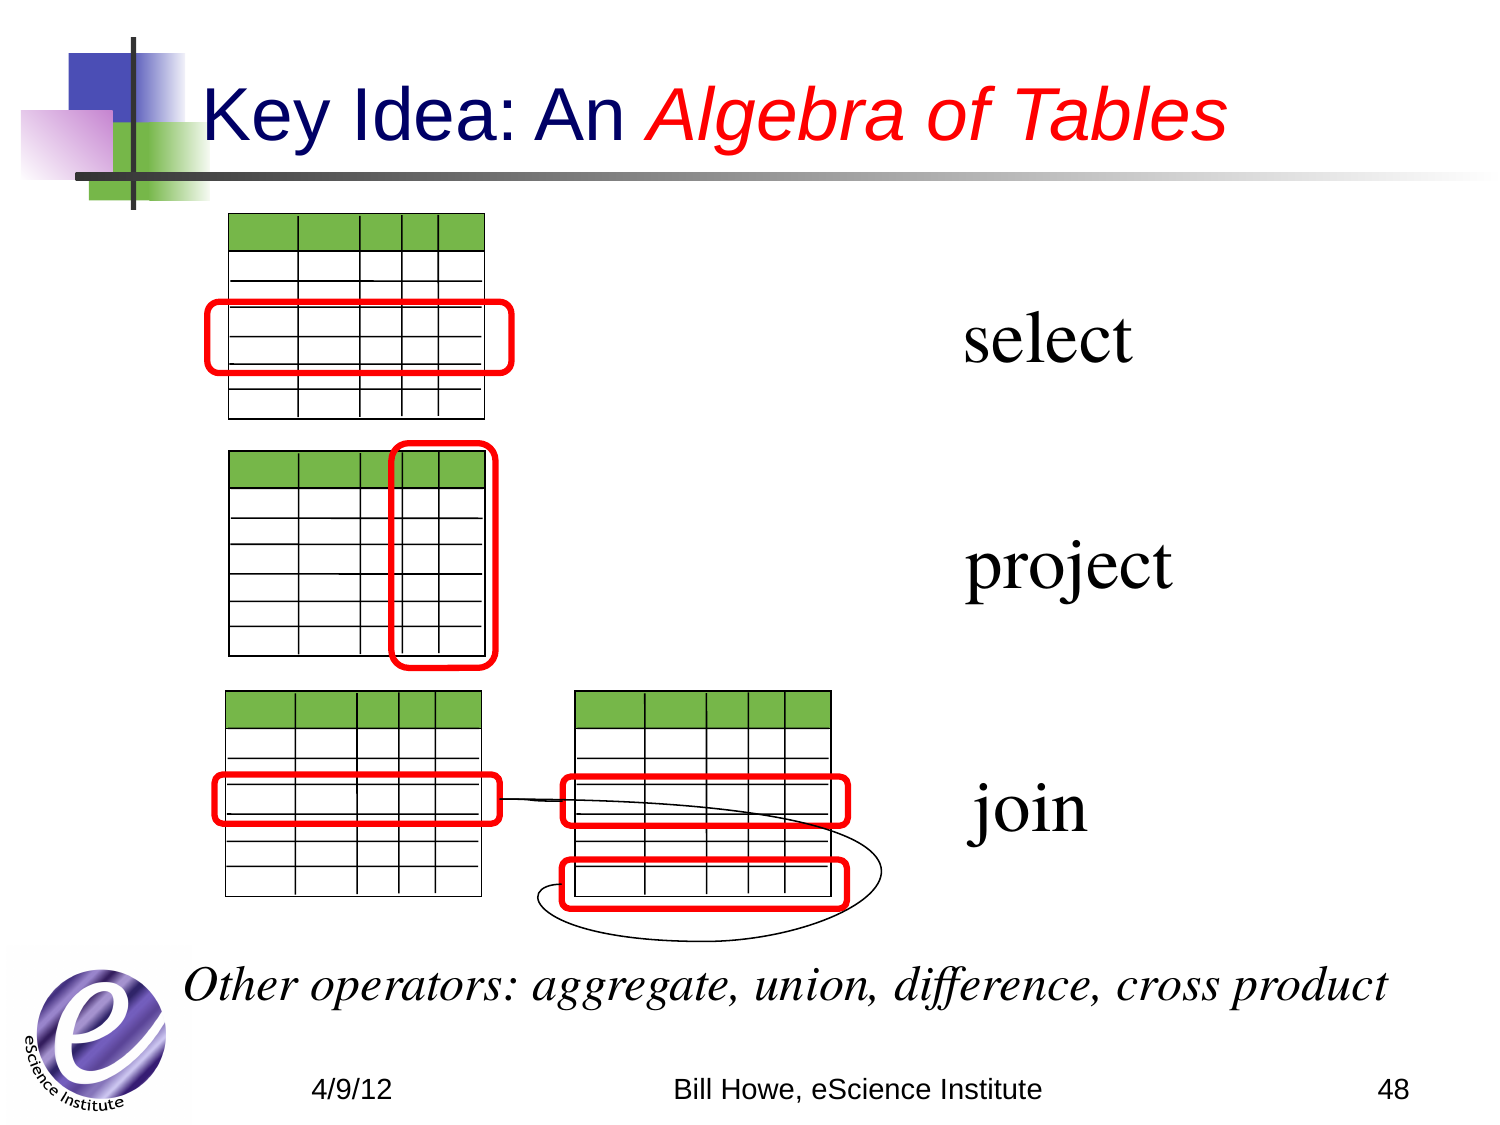

# Key Idea: An Algebra of Tables

select

project

join
join

Other operators: aggregate, union, difference, cross product
Bill Howe, eScience Institute
48
4/9/12